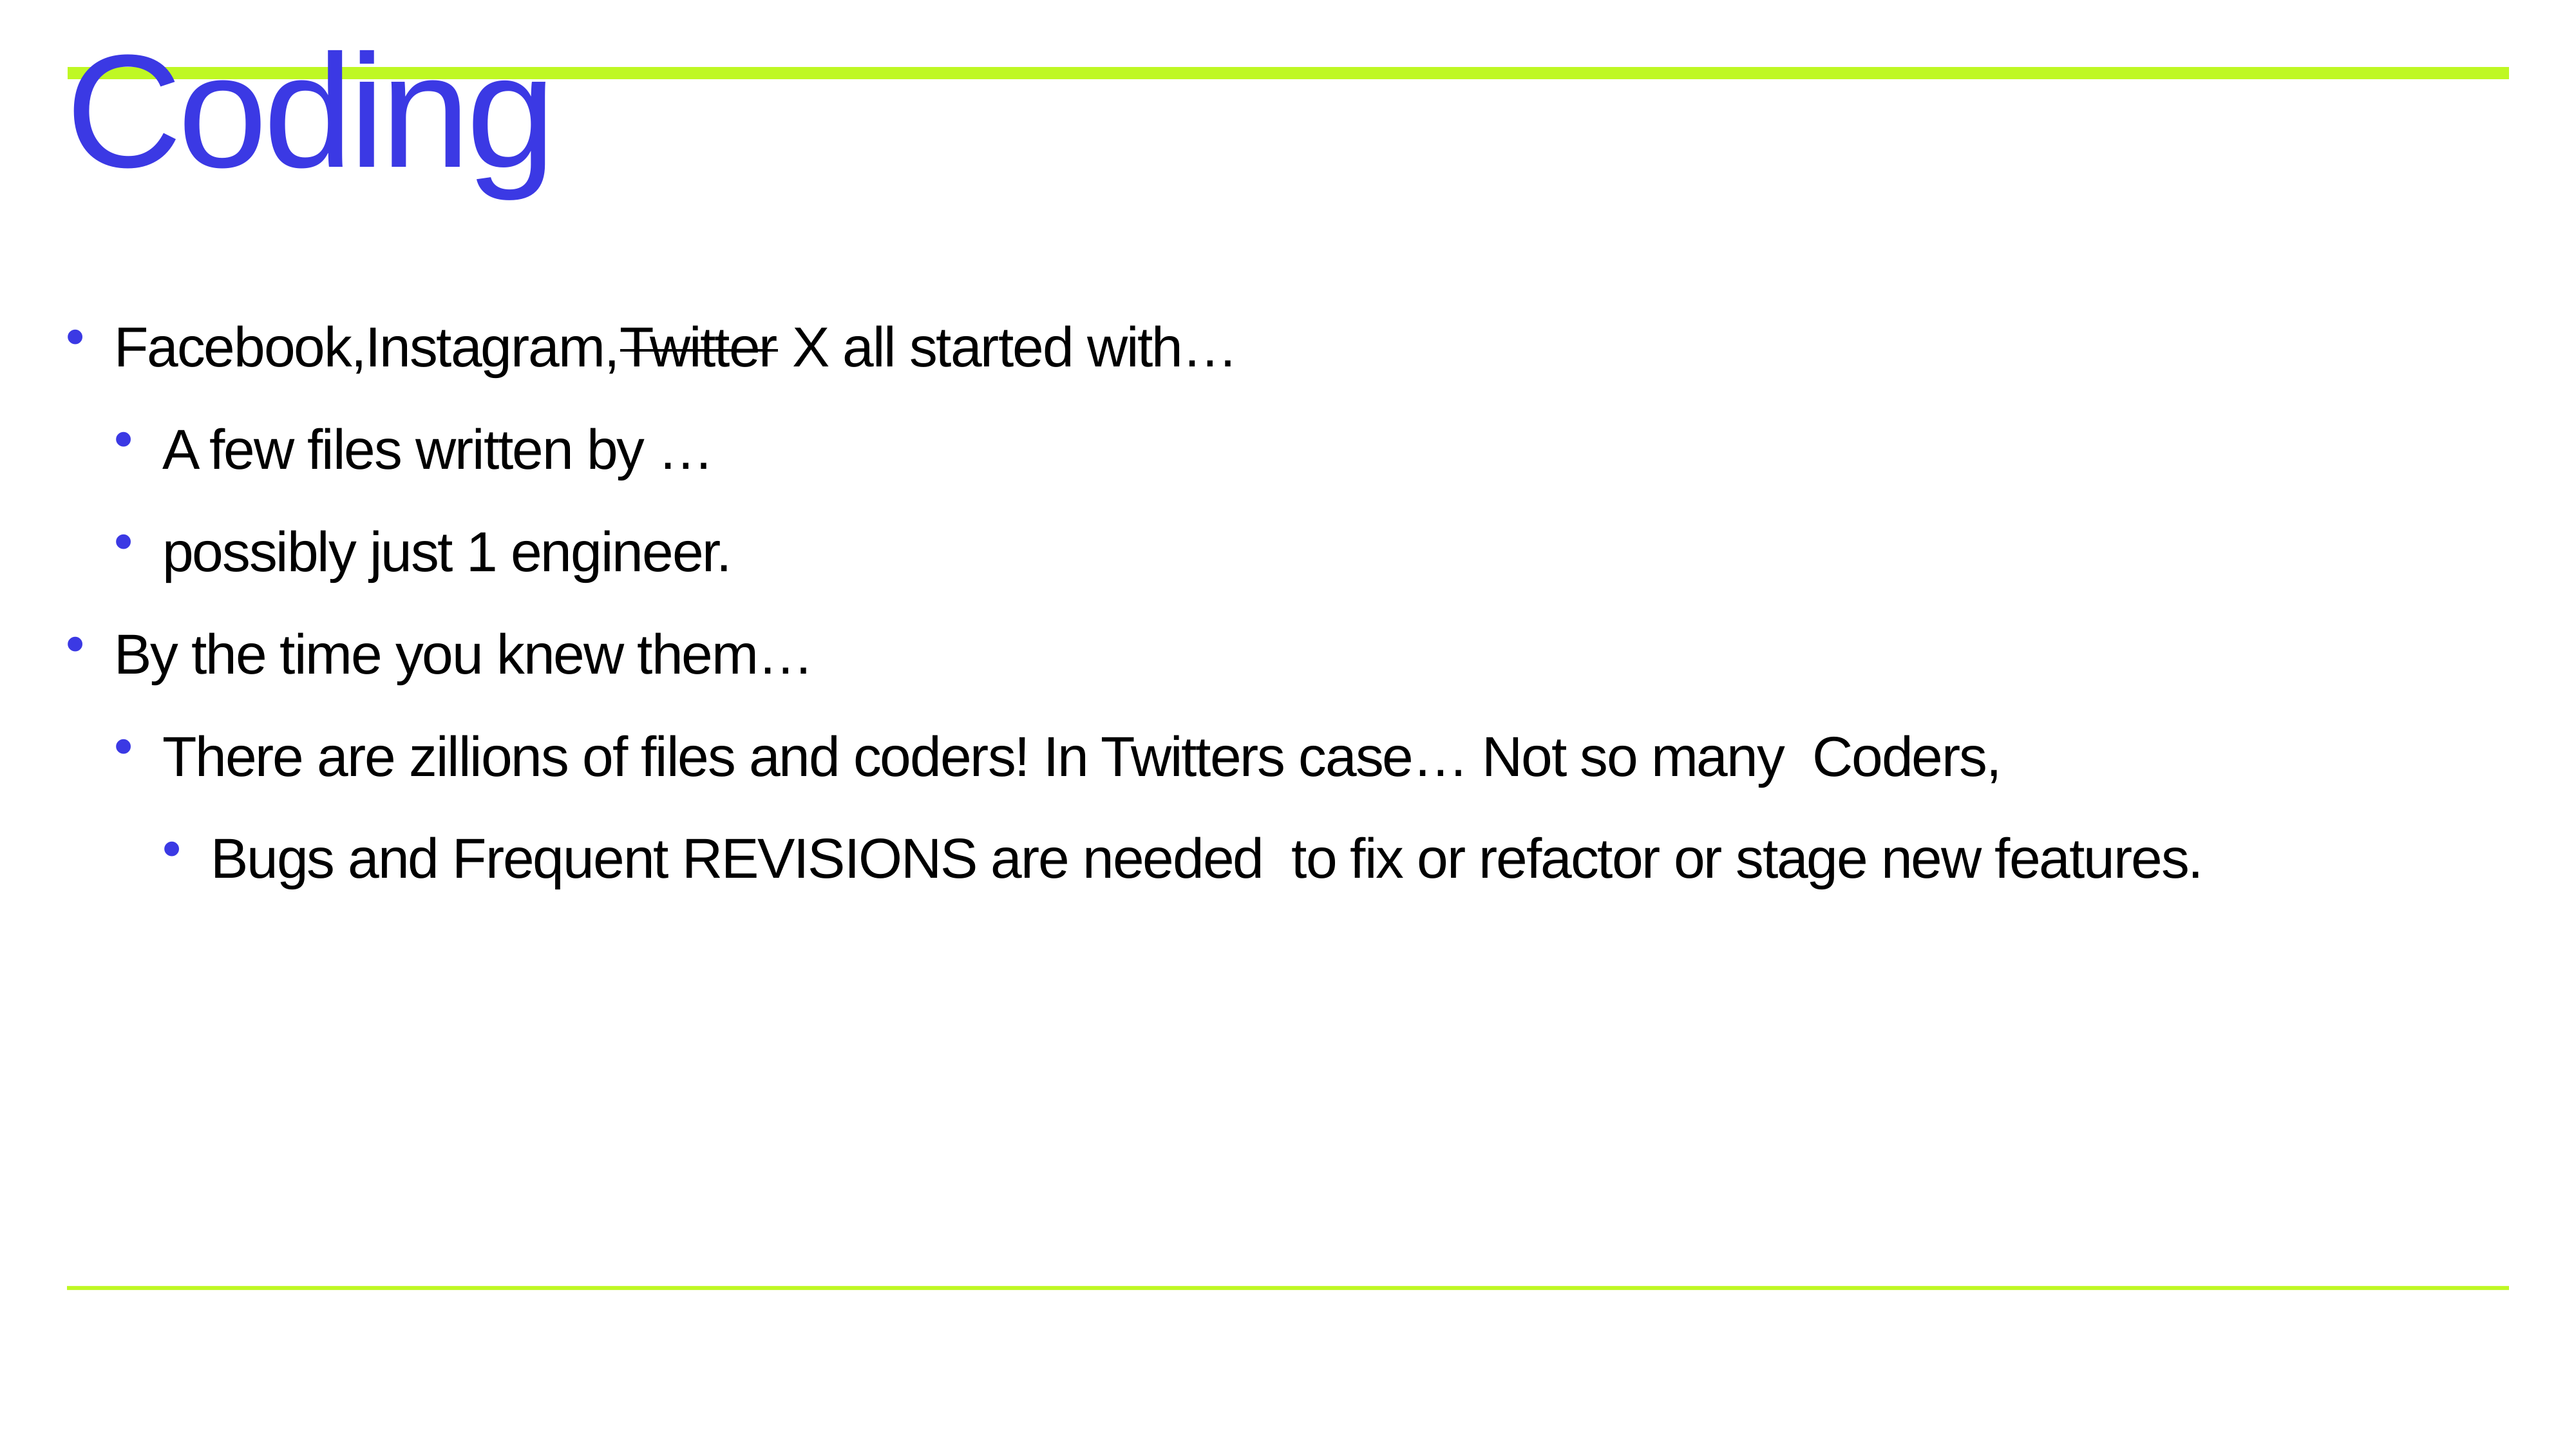

# Coding
Facebook,Instagram,Twitter X all started with…
A few files written by …
possibly just 1 engineer.
By the time you knew them…
There are zillions of files and coders! In Twitters case… Not so many  Coders,
Bugs and Frequent REVISIONS are needed  to fix or refactor or stage new features.